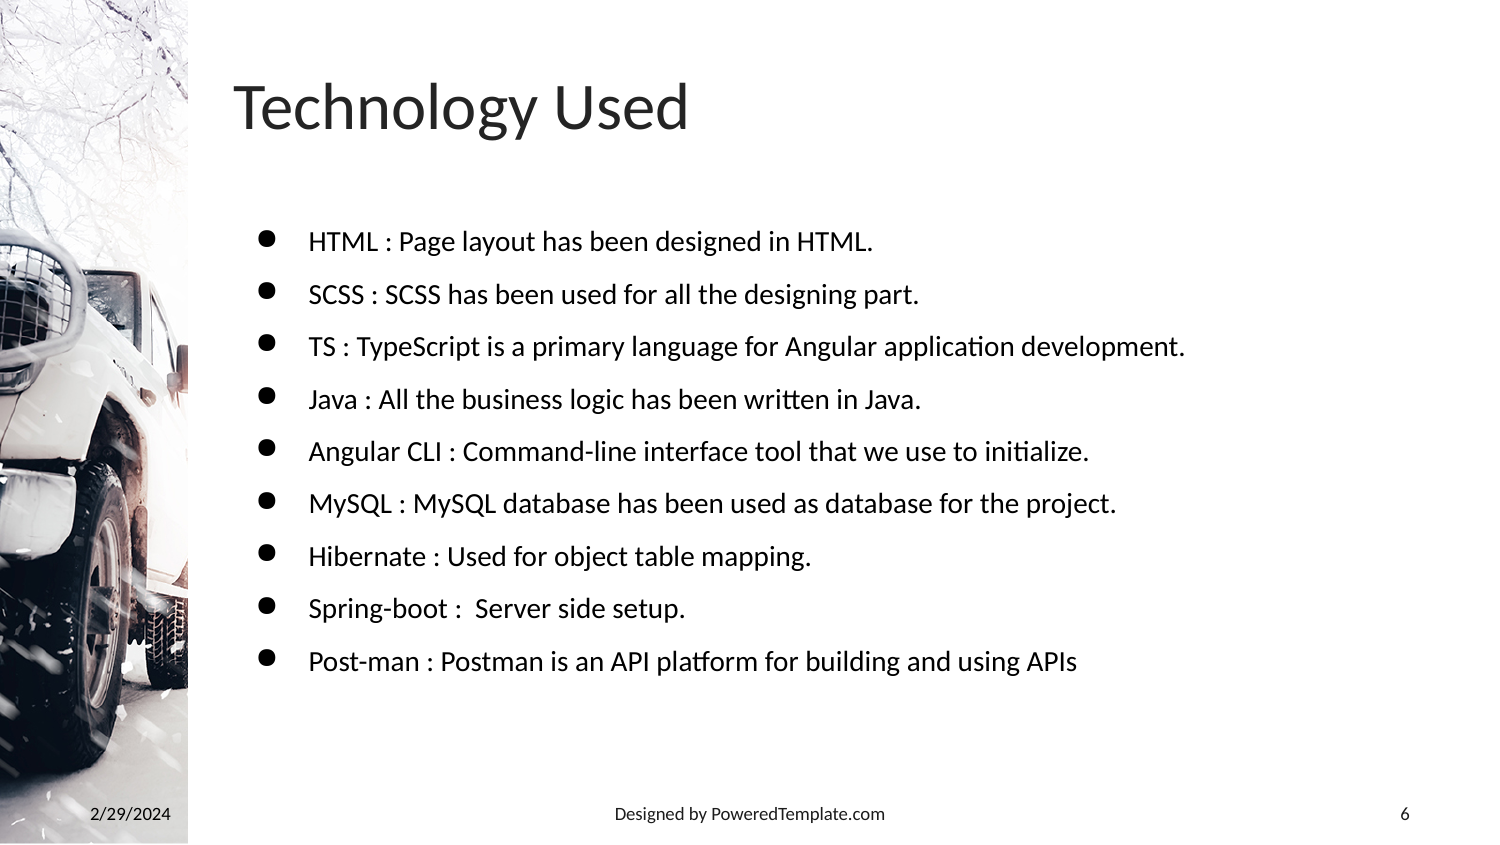

# Technology Used
HTML : Page layout has been designed in HTML.
SCSS : SCSS has been used for all the designing part.
TS : TypeScript is a primary language for Angular application development.
Java : All the business logic has been written in Java.
Angular CLI : Command-line interface tool that we use to initialize.
MySQL : MySQL database has been used as database for the project.
Hibernate : Used for object table mapping.
Spring-boot :  Server side setup.
Post-man : Postman is an API platform for building and using APIs

2/29/2024
Designed by PoweredTemplate.com
6